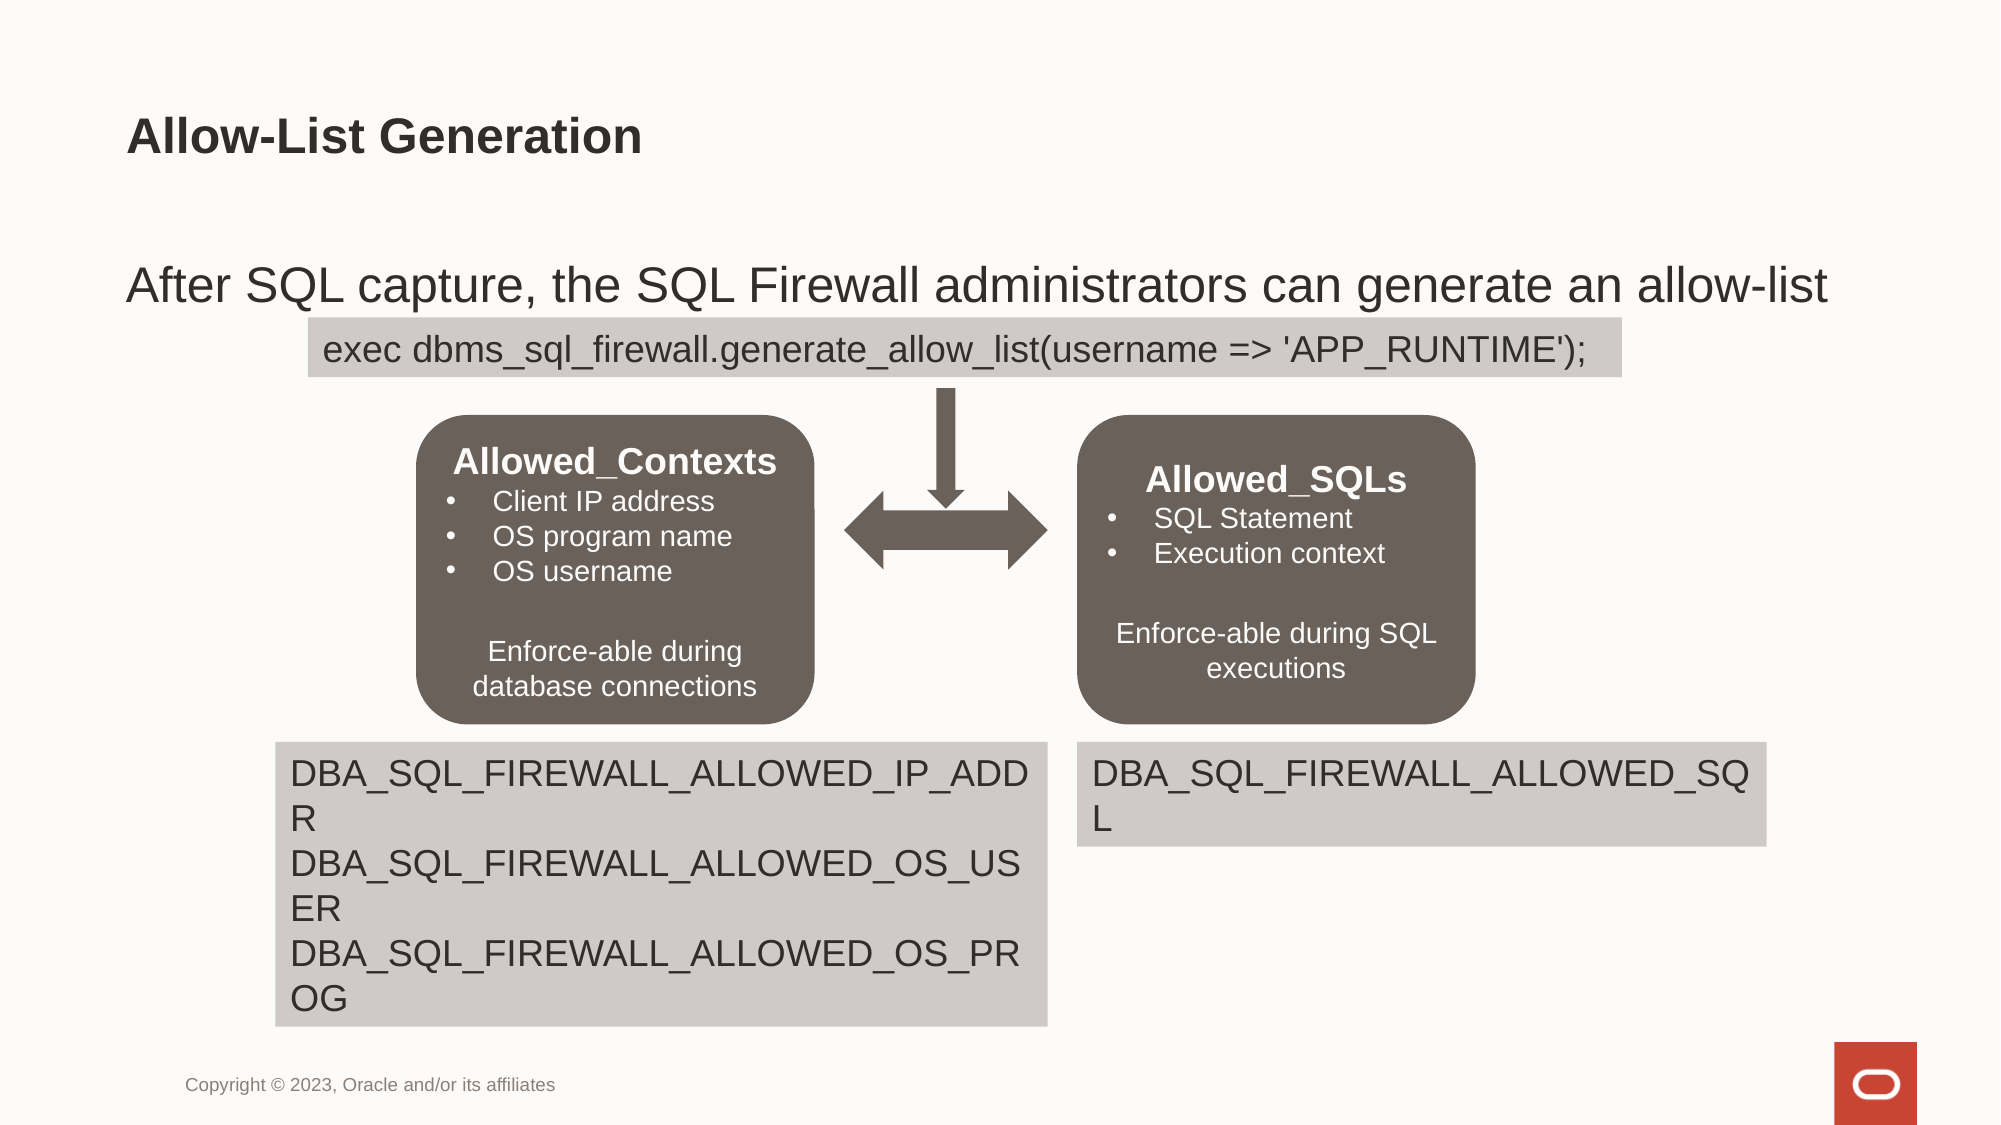

# Allow-List Generation
After SQL capture, the SQL Firewall administrators can generate an allow-list

exec dbms_sql_firewall.generate_allow_list(username => 'APP_RUNTIME');

Allowed_Contexts
Client IP address
OS program name
OS username

Enforce-able during database connections
Allowed_SQLs
SQL Statement
Execution context

Enforce-able during SQL executions

DBA_SQL_FIREWALL_ALLOWED_IP_ADDR
DBA_SQL_FIREWALL_ALLOWED_OS_USER
DBA_SQL_FIREWALL_ALLOWED_OS_PROG
DBA_SQL_FIREWALL_ALLOWED_SQL
Copyright © 2023, Oracle and/or its affiliates